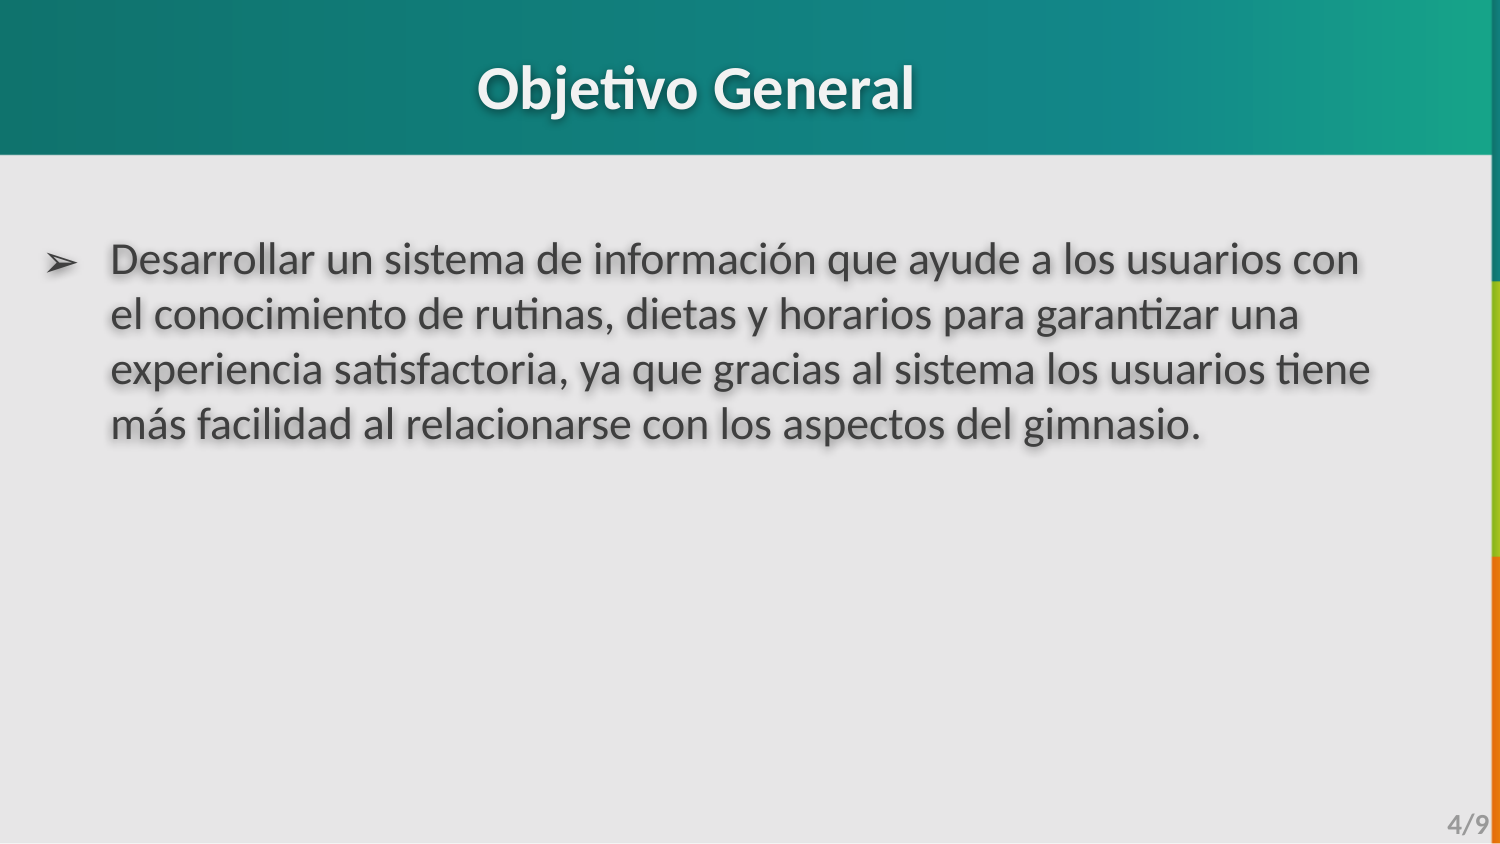

Objetivo General
Desarrollar un sistema de información que ayude a los usuarios con el conocimiento de rutinas, dietas y horarios para garantizar una experiencia satisfactoria, ya que gracias al sistema los usuarios tiene más facilidad al relacionarse con los aspectos del gimnasio.
4/9